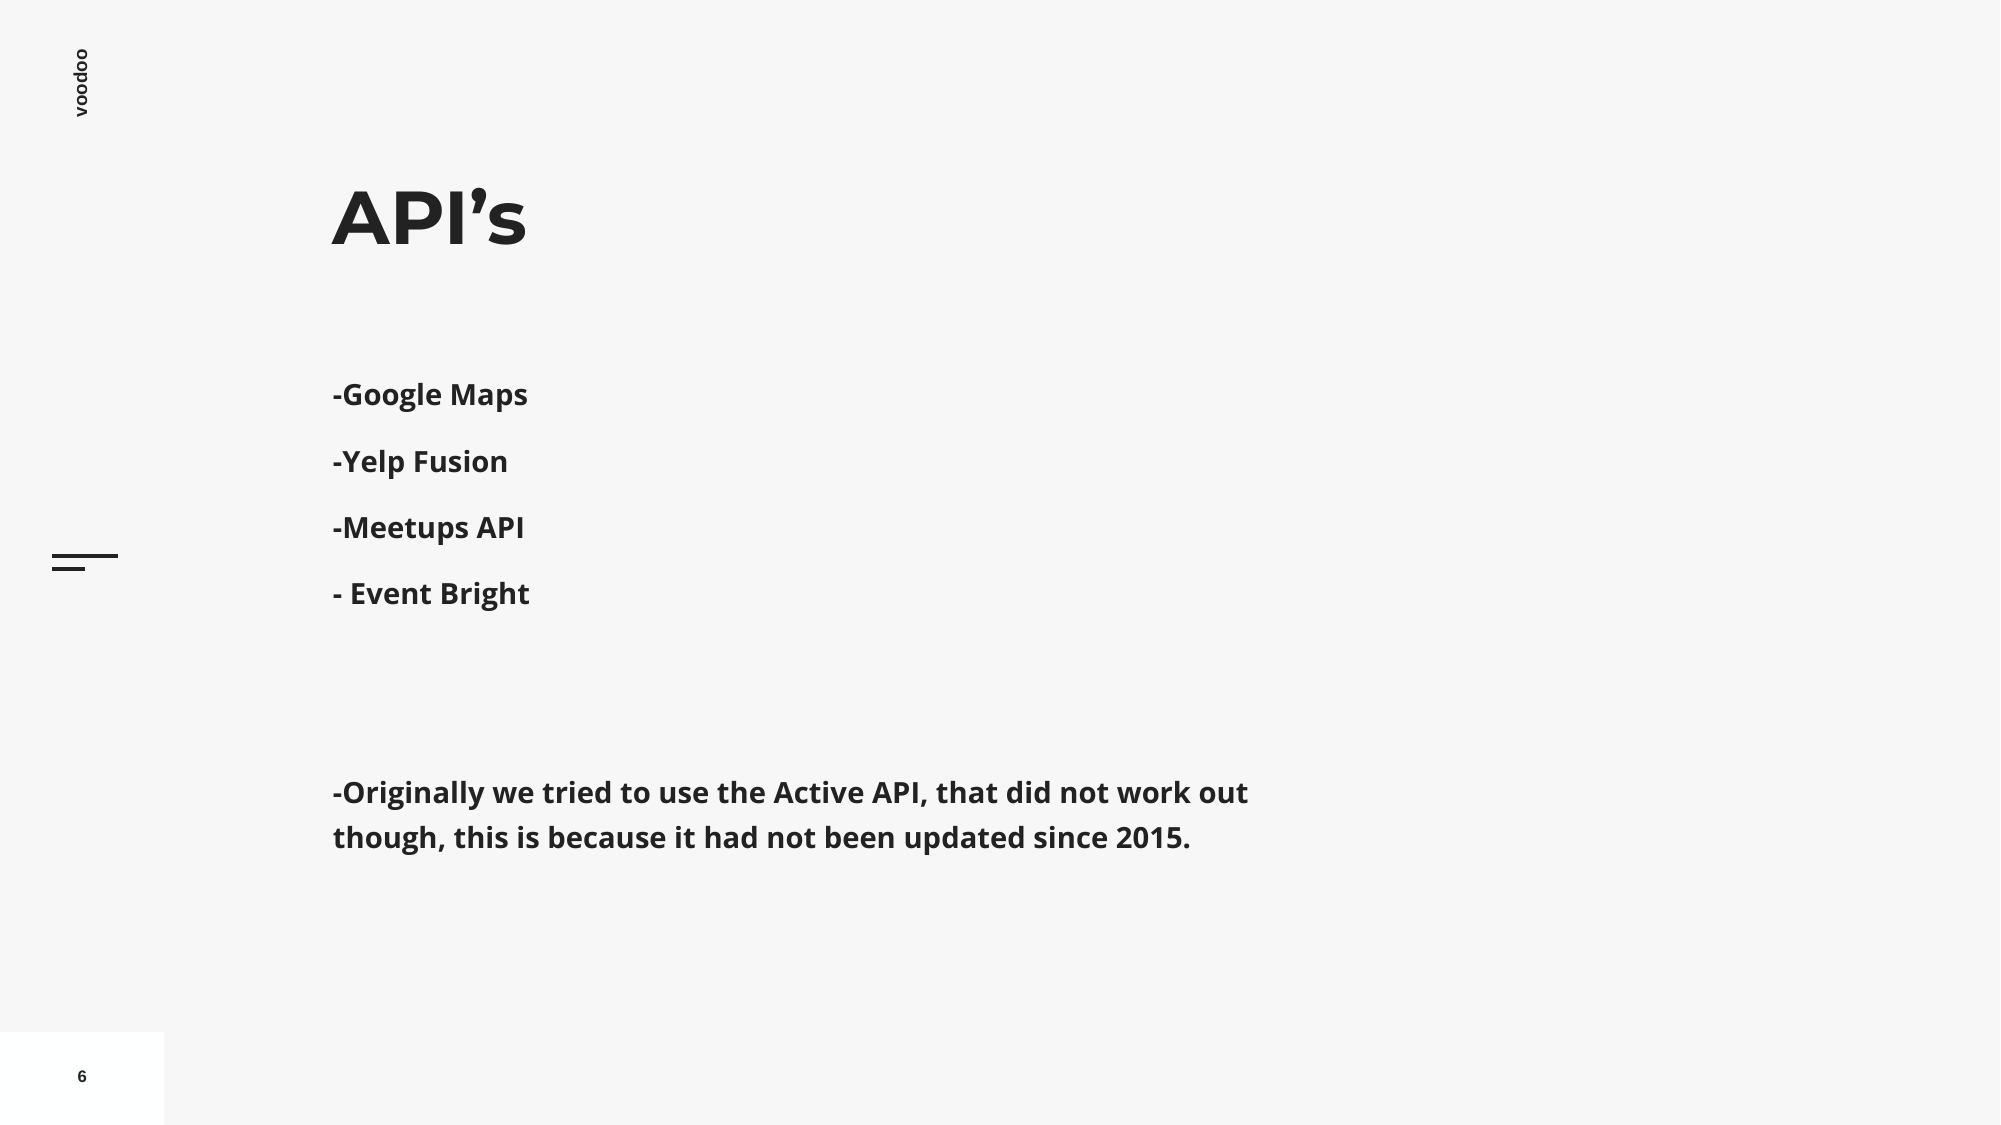

# API’s
-Google Maps
-Yelp Fusion
-Meetups API
- Event Bright

-Originally we tried to use the Active API, that did not work out though, this is because it had not been updated since 2015.